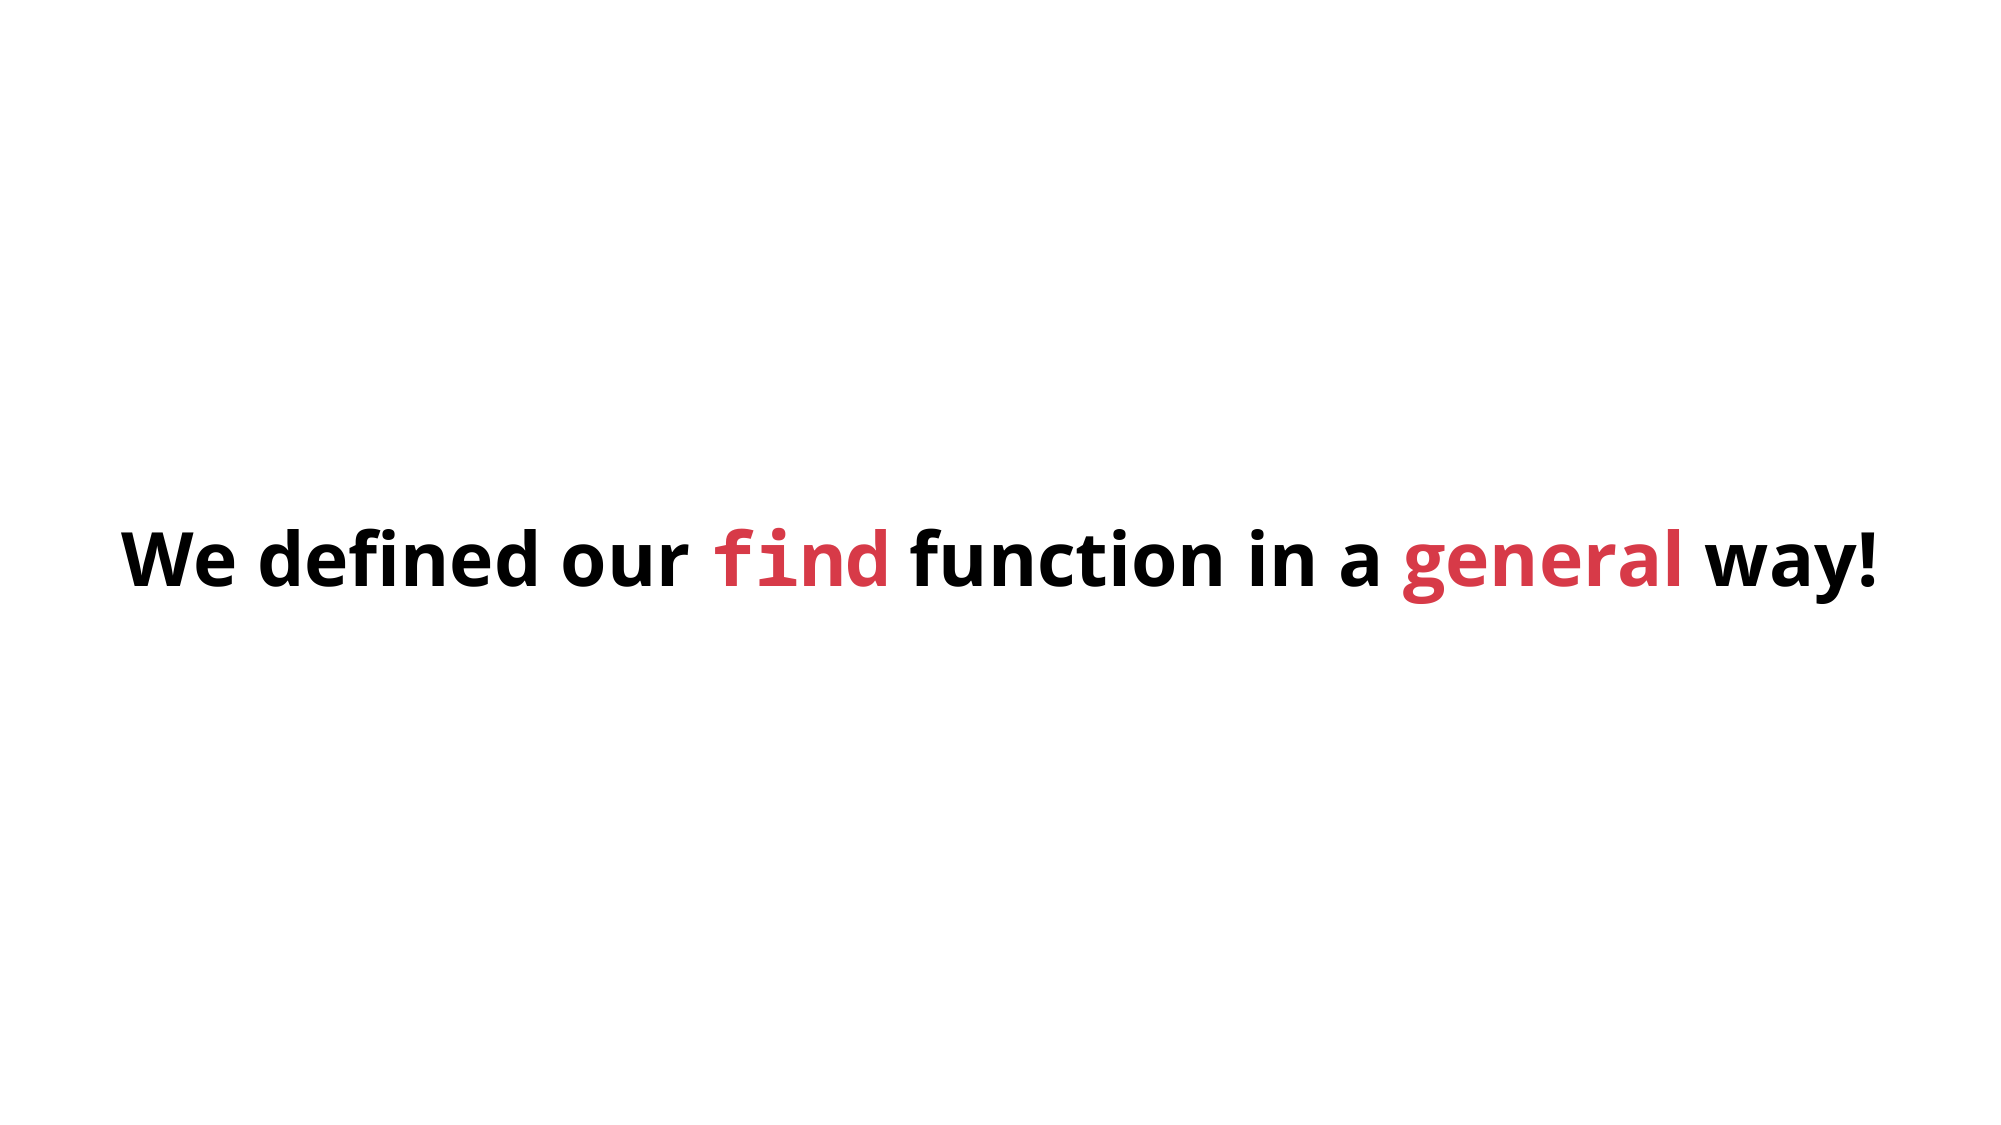

# We defined our find function in a general way!